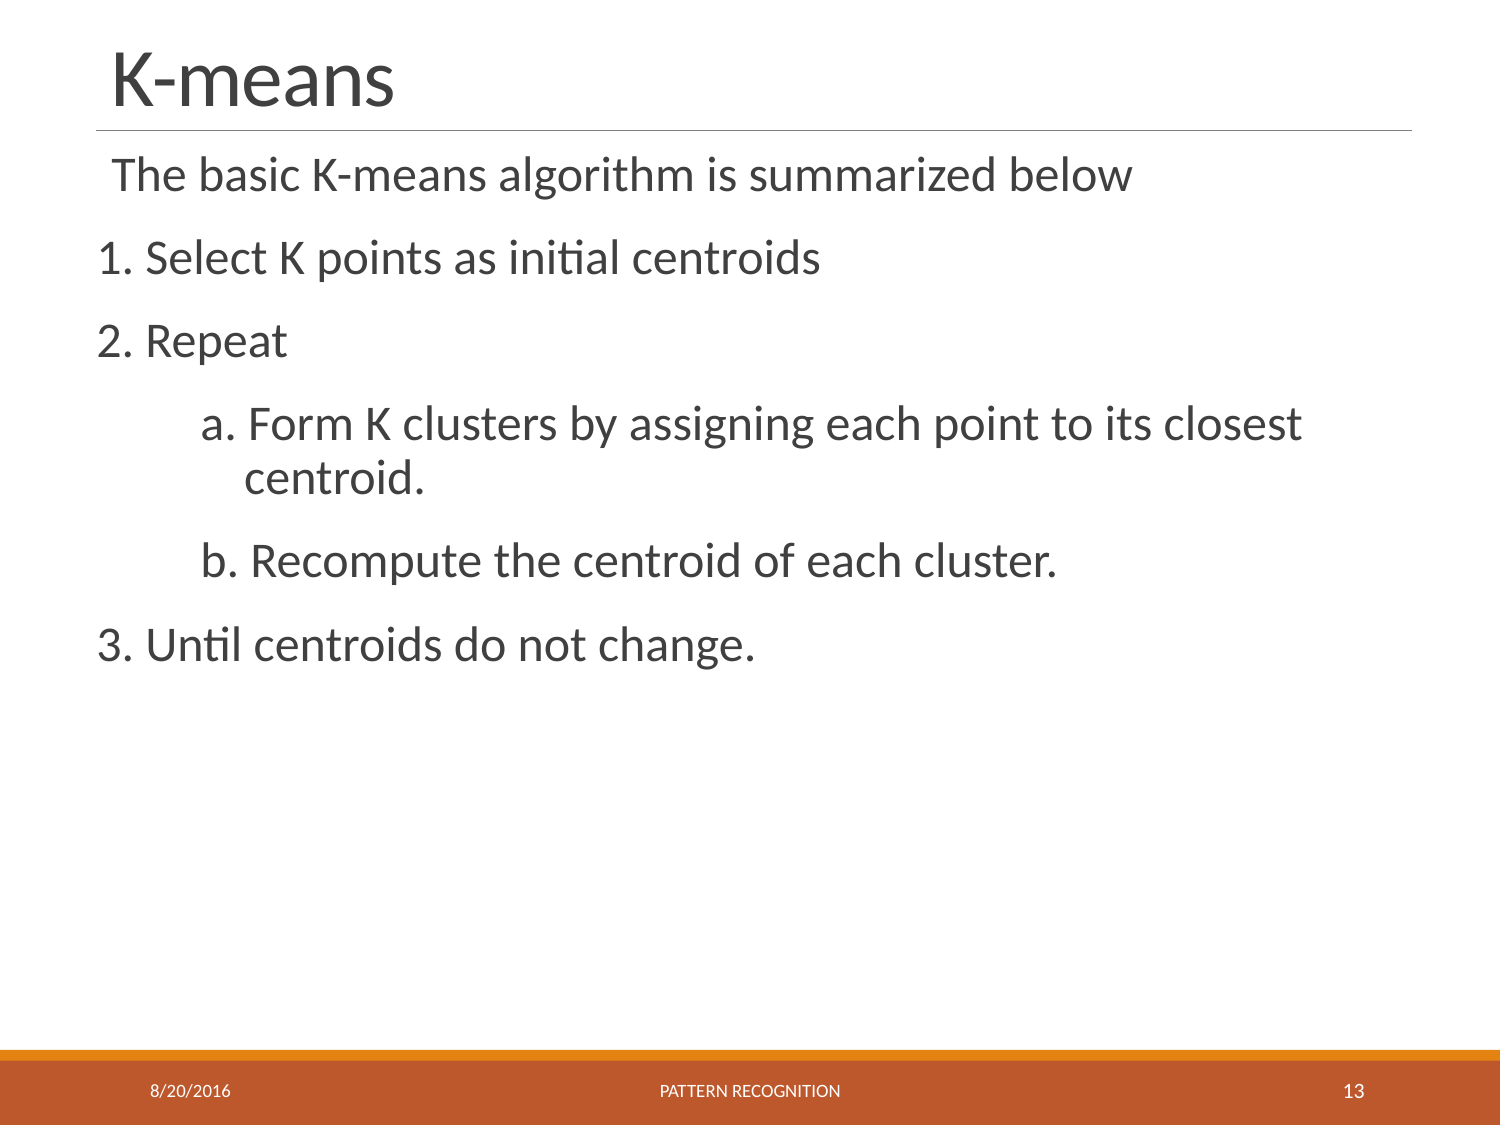

# K-means
The basic K-means algorithm is summarized below
1. Select K points as initial centroids
2. Repeat
a. Form K clusters by assigning each point to its closest centroid.
b. Recompute the centroid of each cluster.
3. Until centroids do not change.
8/20/2016
Pattern recognition
13